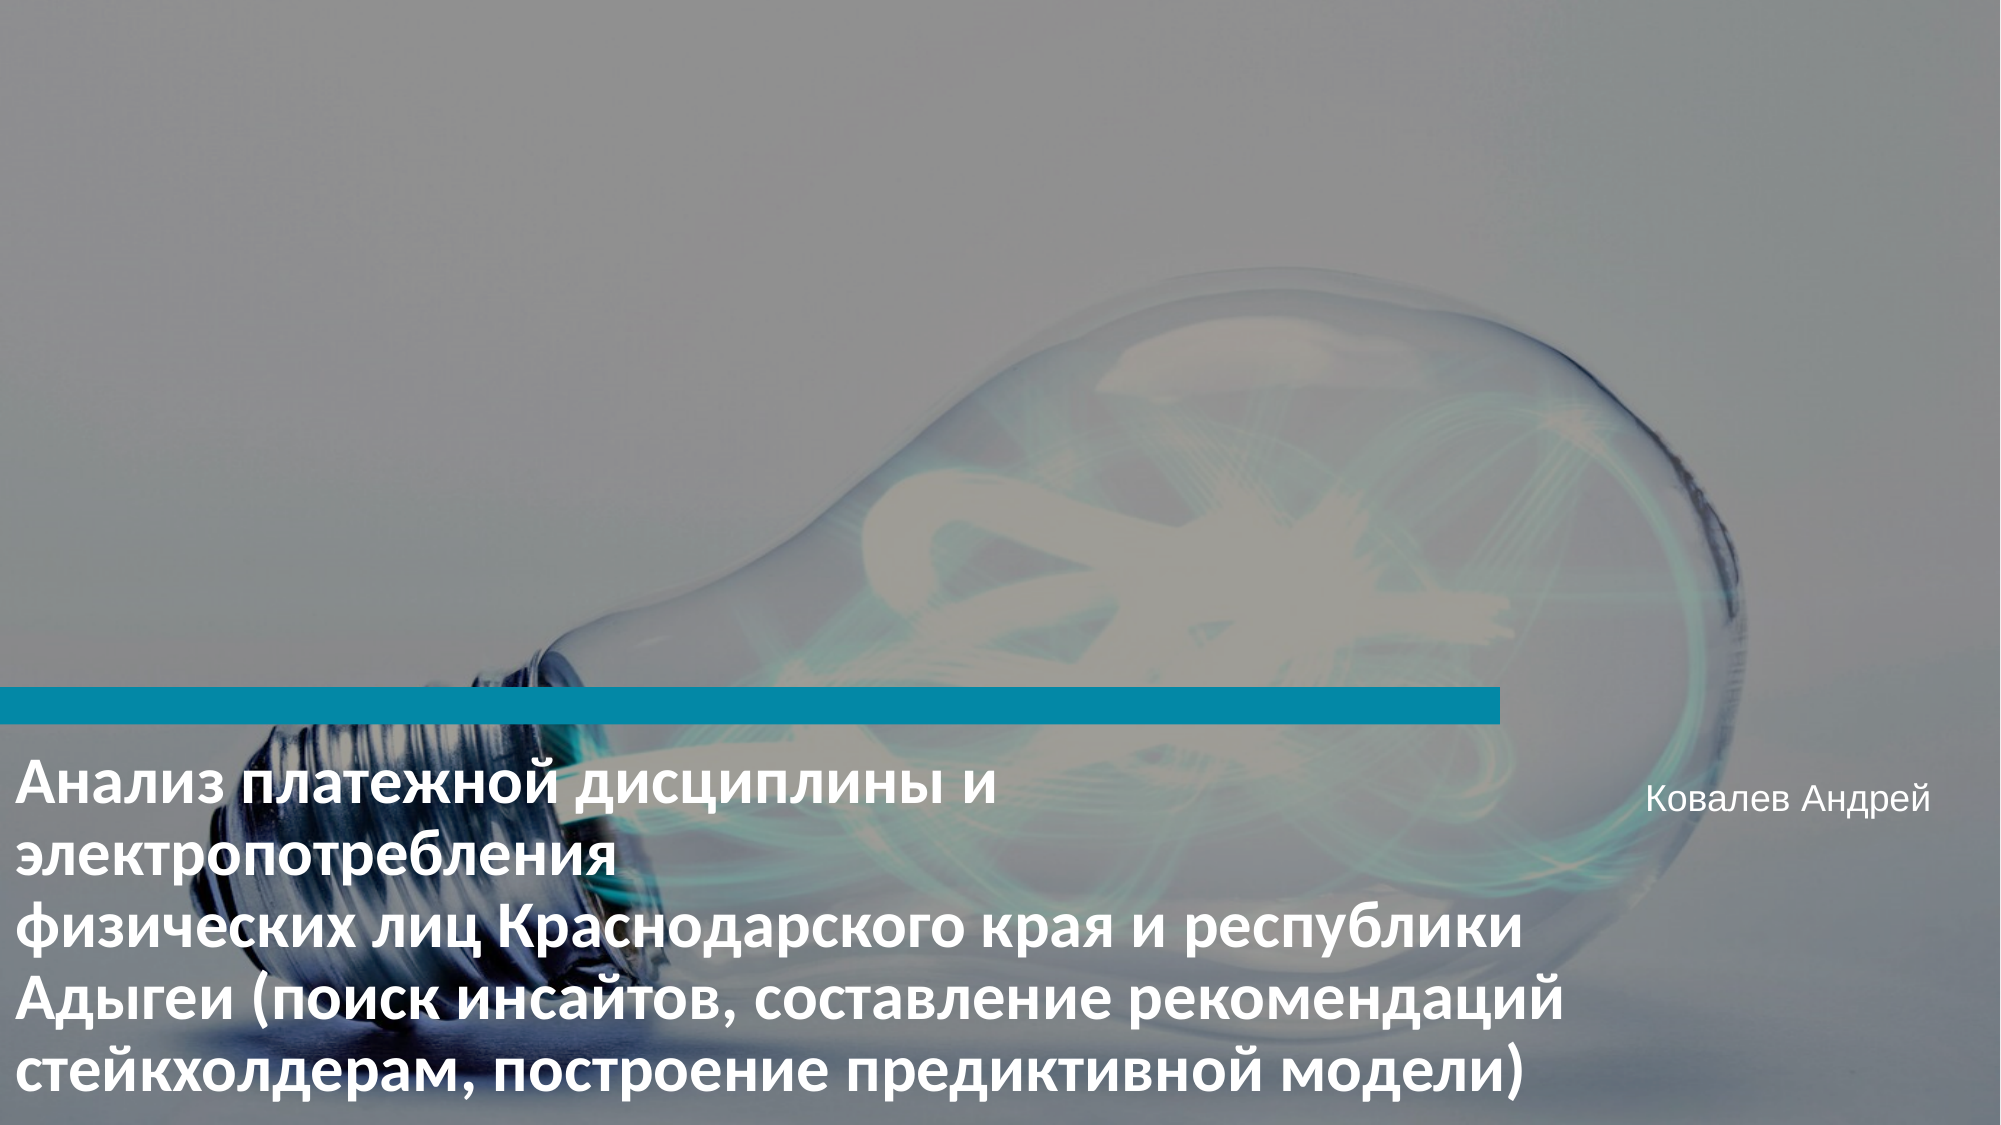

# Анализ платежной дисциплины и электропотребления физических лиц Краснодарского края и республики Адыгеи (поиск инсайтов, составление рекомендаций стейкхолдерам, построение предиктивной модели)
Ковалев Андрей